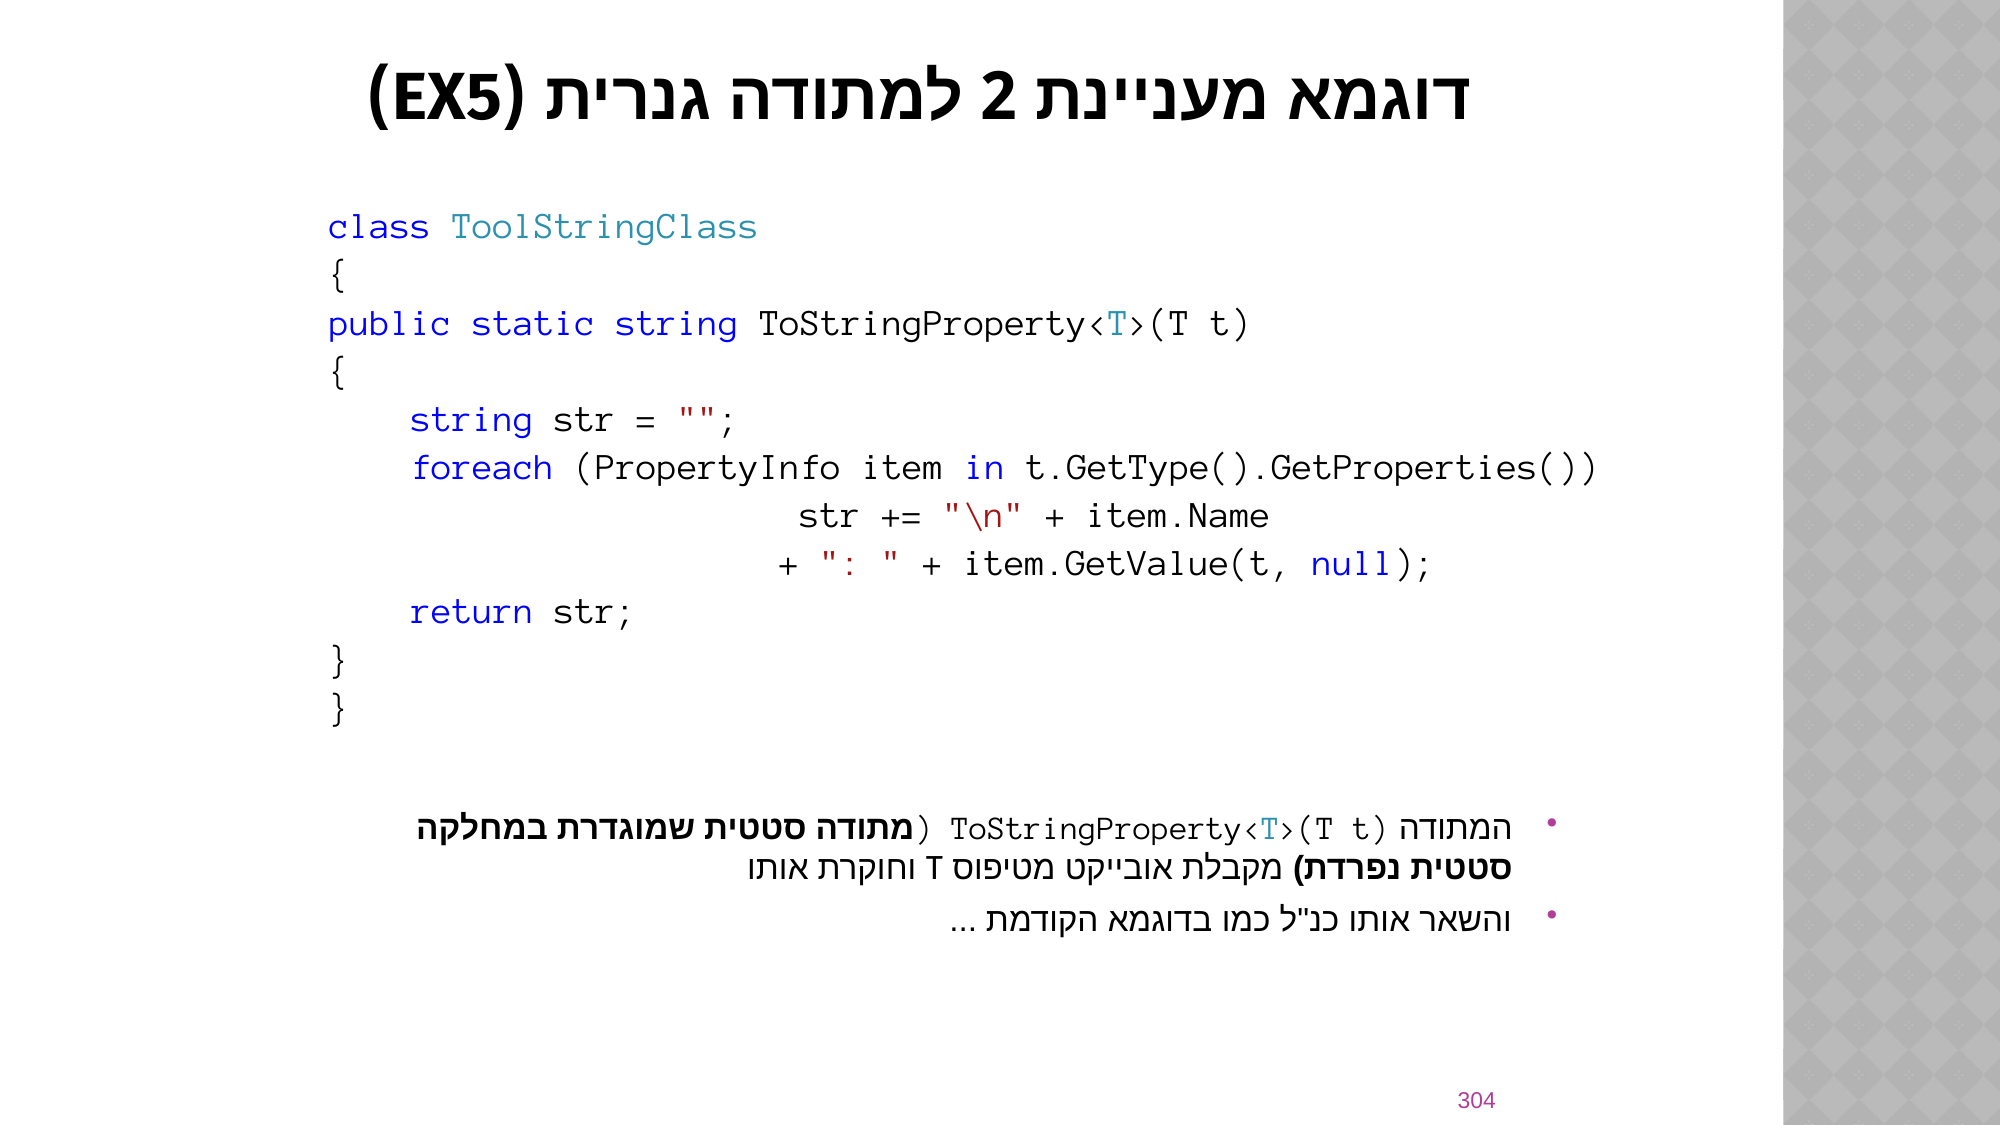

# דוגמא מעניינת 2 למתודה גנרית (Ex5)
class ToolStringClass
{
public static string ToStringProperty<T>(T t)
{
    string str = "";
    foreach (PropertyInfo item in t.GetType().GetProperties())
       			 str += "\n" + item.Name
			+ ": " + item.GetValue(t, null);
    return str;
}
}
המתודה ToStringProperty<T>(T t) (מתודה סטטית שמוגדרת במחלקה סטטית נפרדת) מקבלת אובייקט מטיפוס T וחוקרת אותו
והשאר אותו כנ"ל כמו בדוגמא הקודמת ...
304